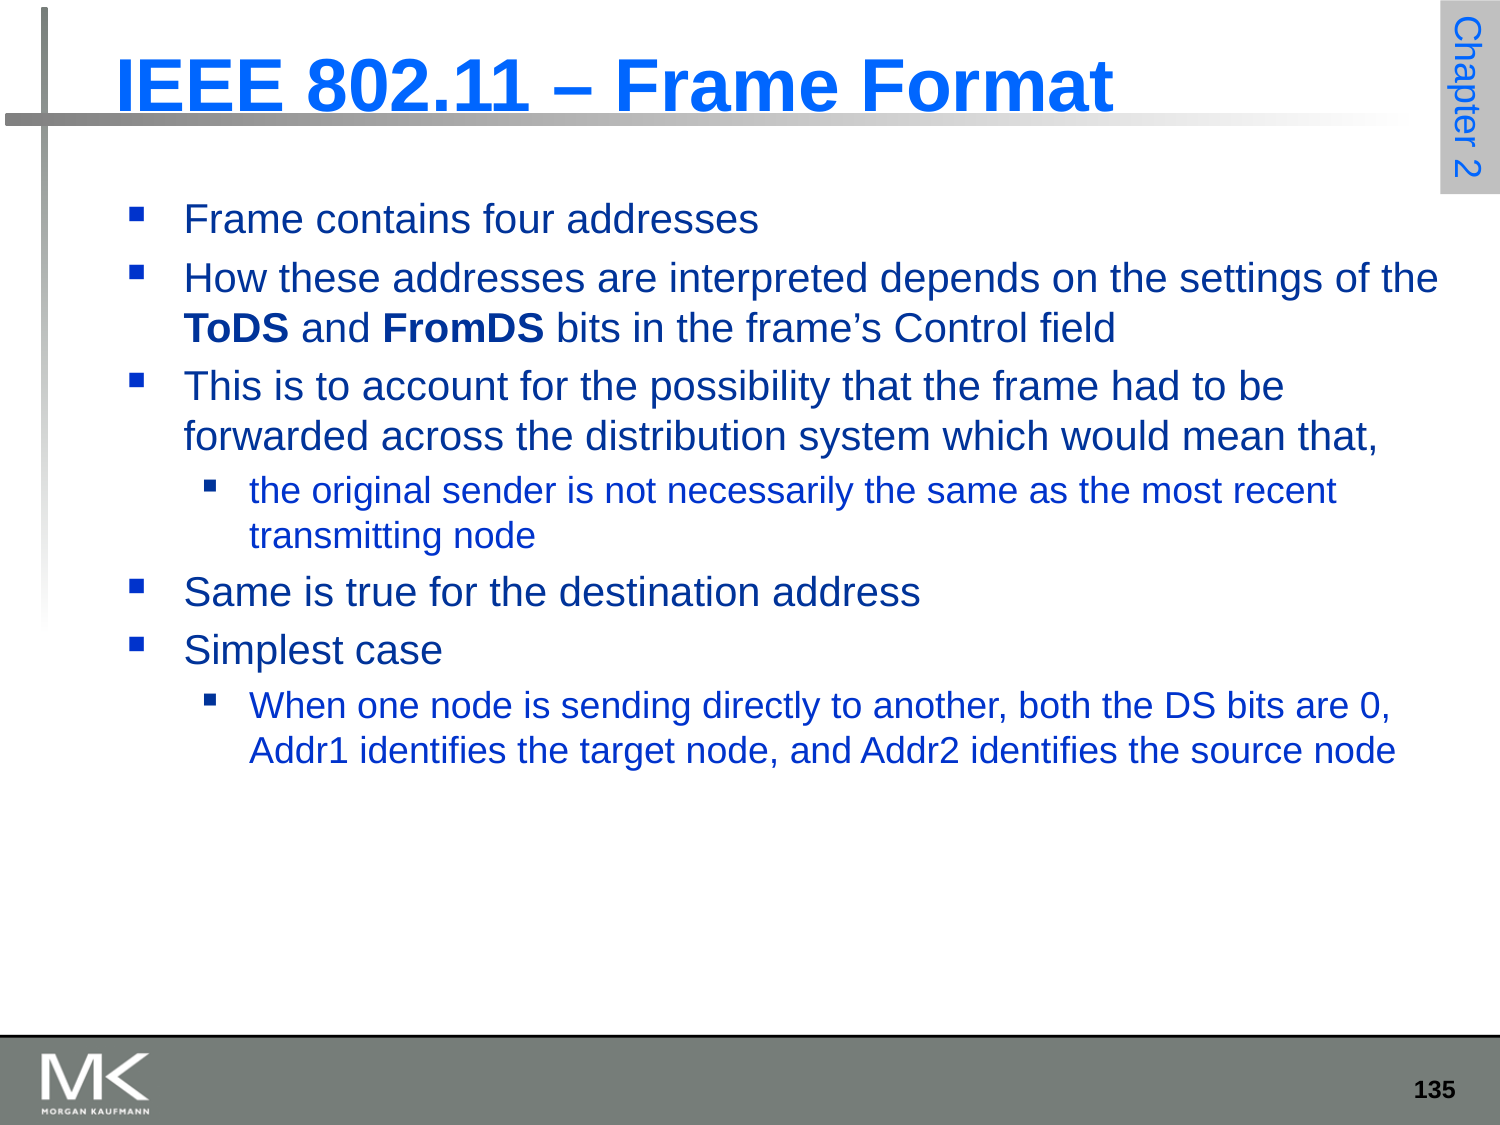

# IEEE 802.11 – Frame Format
Frame contains four addresses
How these addresses are interpreted depends on the settings of the ToDS and FromDS bits in the frame’s Control field
This is to account for the possibility that the frame had to be forwarded across the distribution system which would mean that,
the original sender is not necessarily the same as the most recent transmitting node
Same is true for the destination address
Simplest case
When one node is sending directly to another, both the DS bits are 0, Addr1 identifies the target node, and Addr2 identifies the source node